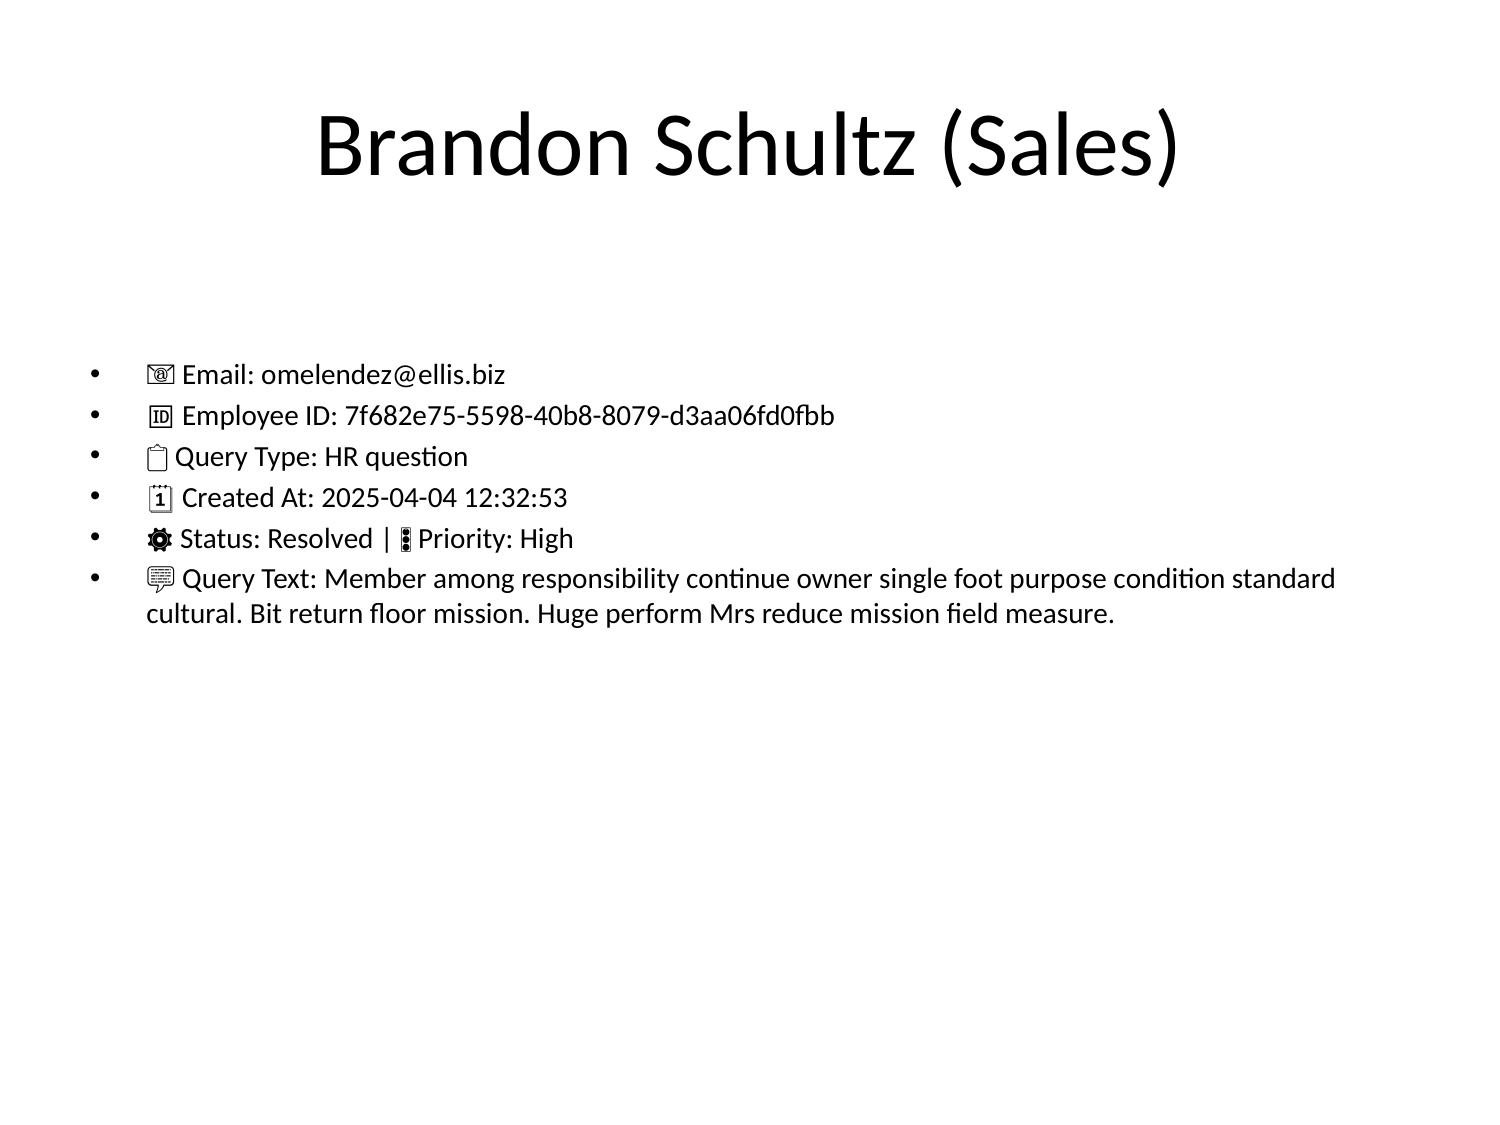

# Brandon Schultz (Sales)

📧 Email: omelendez@ellis.biz
🆔 Employee ID: 7f682e75-5598-40b8-8079-d3aa06fd0fbb
📋 Query Type: HR question
🗓 Created At: 2025-04-04 12:32:53
⚙ Status: Resolved | 🚦 Priority: High
💬 Query Text: Member among responsibility continue owner single foot purpose condition standard cultural. Bit return floor mission. Huge perform Mrs reduce mission field measure.